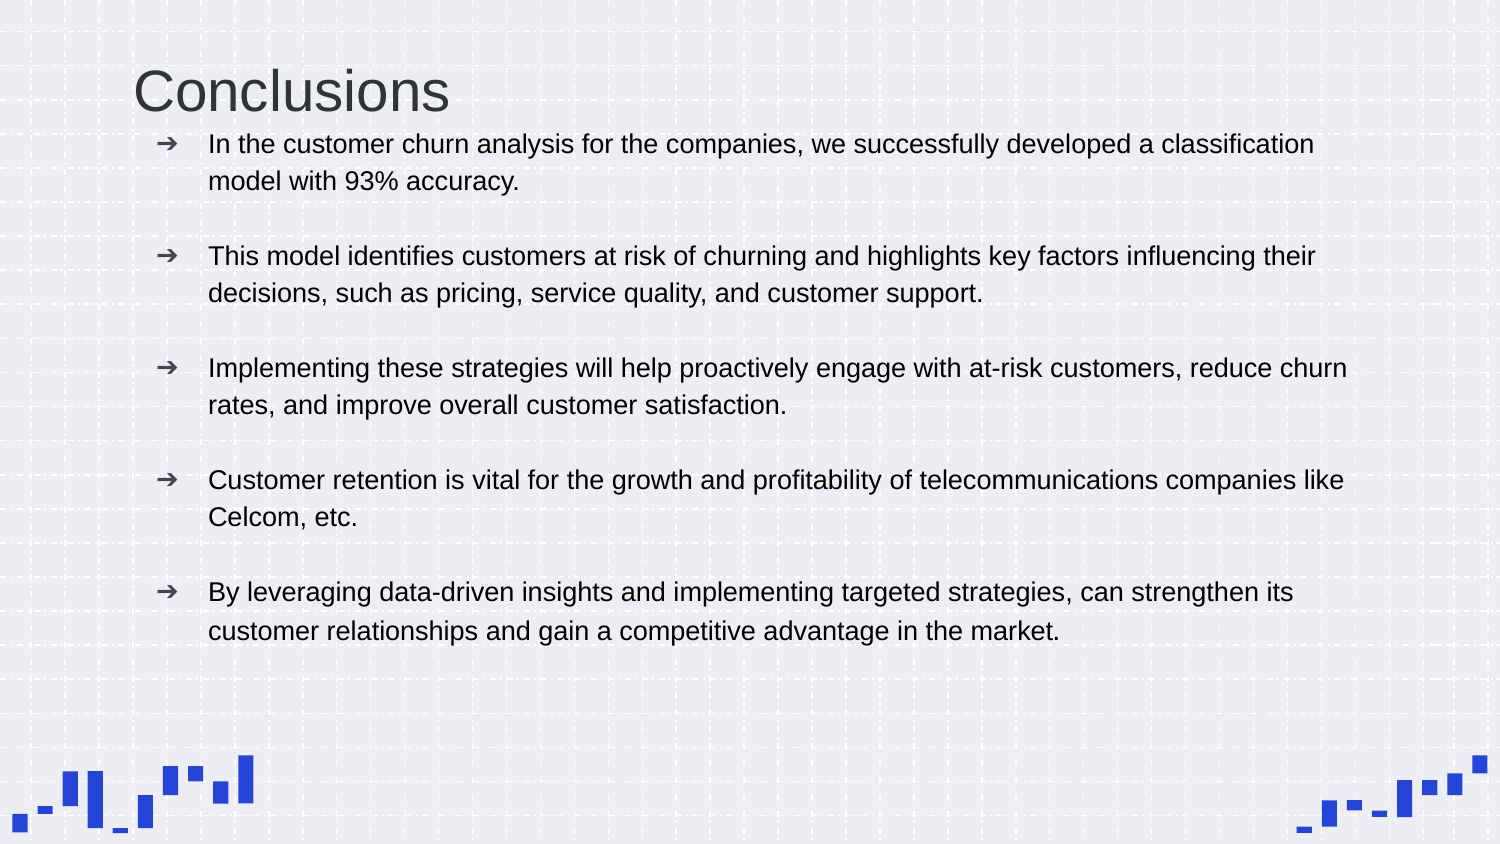

# Conclusions

In the customer churn analysis for the companies, we successfully developed a classification model with 93% accuracy.

This model identifies customers at risk of churning and highlights key factors influencing their decisions, such as pricing, service quality, and customer support.

Implementing these strategies will help proactively engage with at-risk customers, reduce churn rates, and improve overall customer satisfaction.

Customer retention is vital for the growth and profitability of telecommunications companies like Celcom, etc.

By leveraging data-driven insights and implementing targeted strategies, can strengthen its customer relationships and gain a competitive advantage in the market.